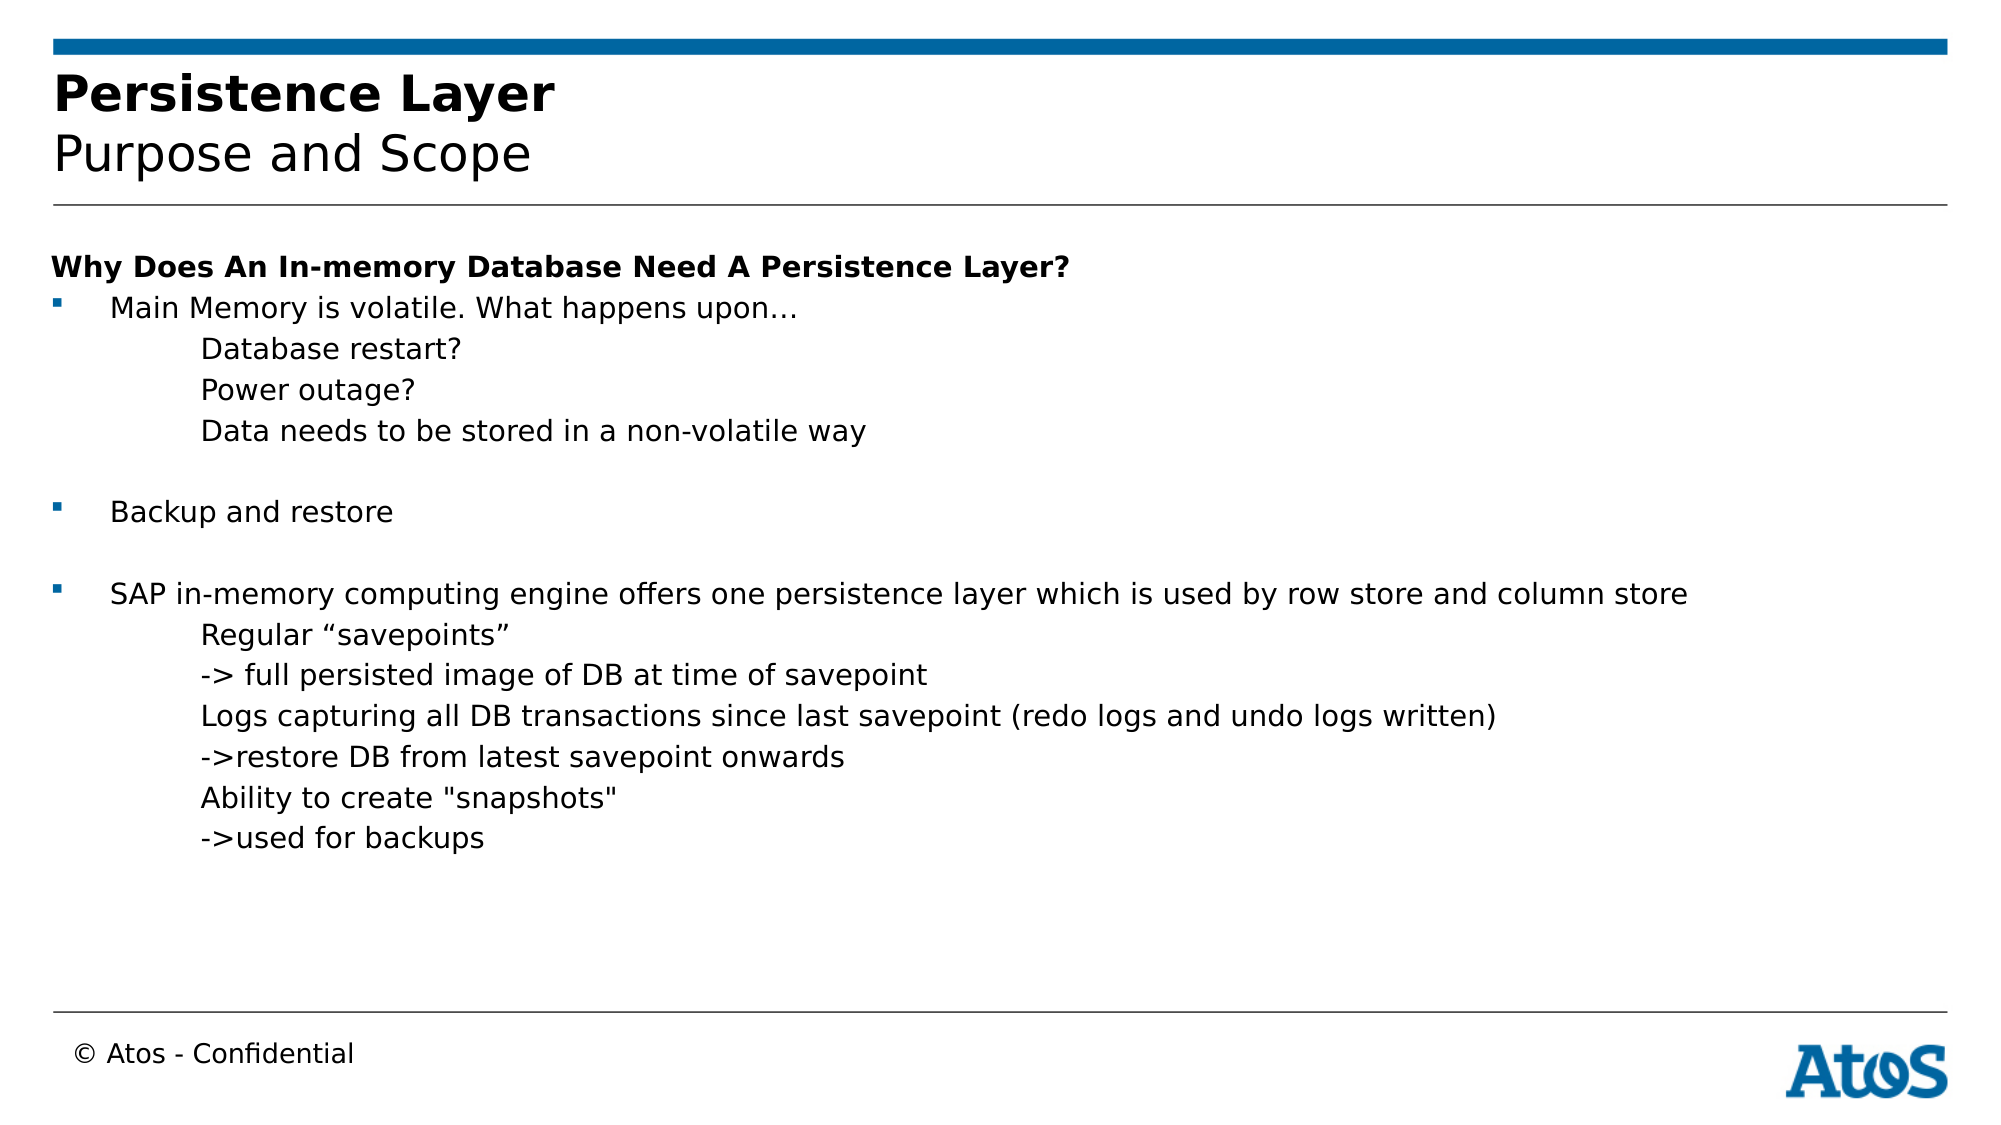

# Persistence Layer Purpose and Scope
Why Does An In-memory Database Need A Persistence Layer?
Main Memory is volatile. What happens upon…
	Database restart?
	Power outage?
	Data needs to be stored in a non-volatile way

Backup and restore

SAP in-memory computing engine offers one persistence layer which is used by row store and column store
	Regular “savepoints”
	-> full persisted image of DB at time of savepoint
	Logs capturing all DB transactions since last savepoint (redo logs and undo logs written)
	->restore DB from latest savepoint onwards
	Ability to create "snapshots"
	->used for backups